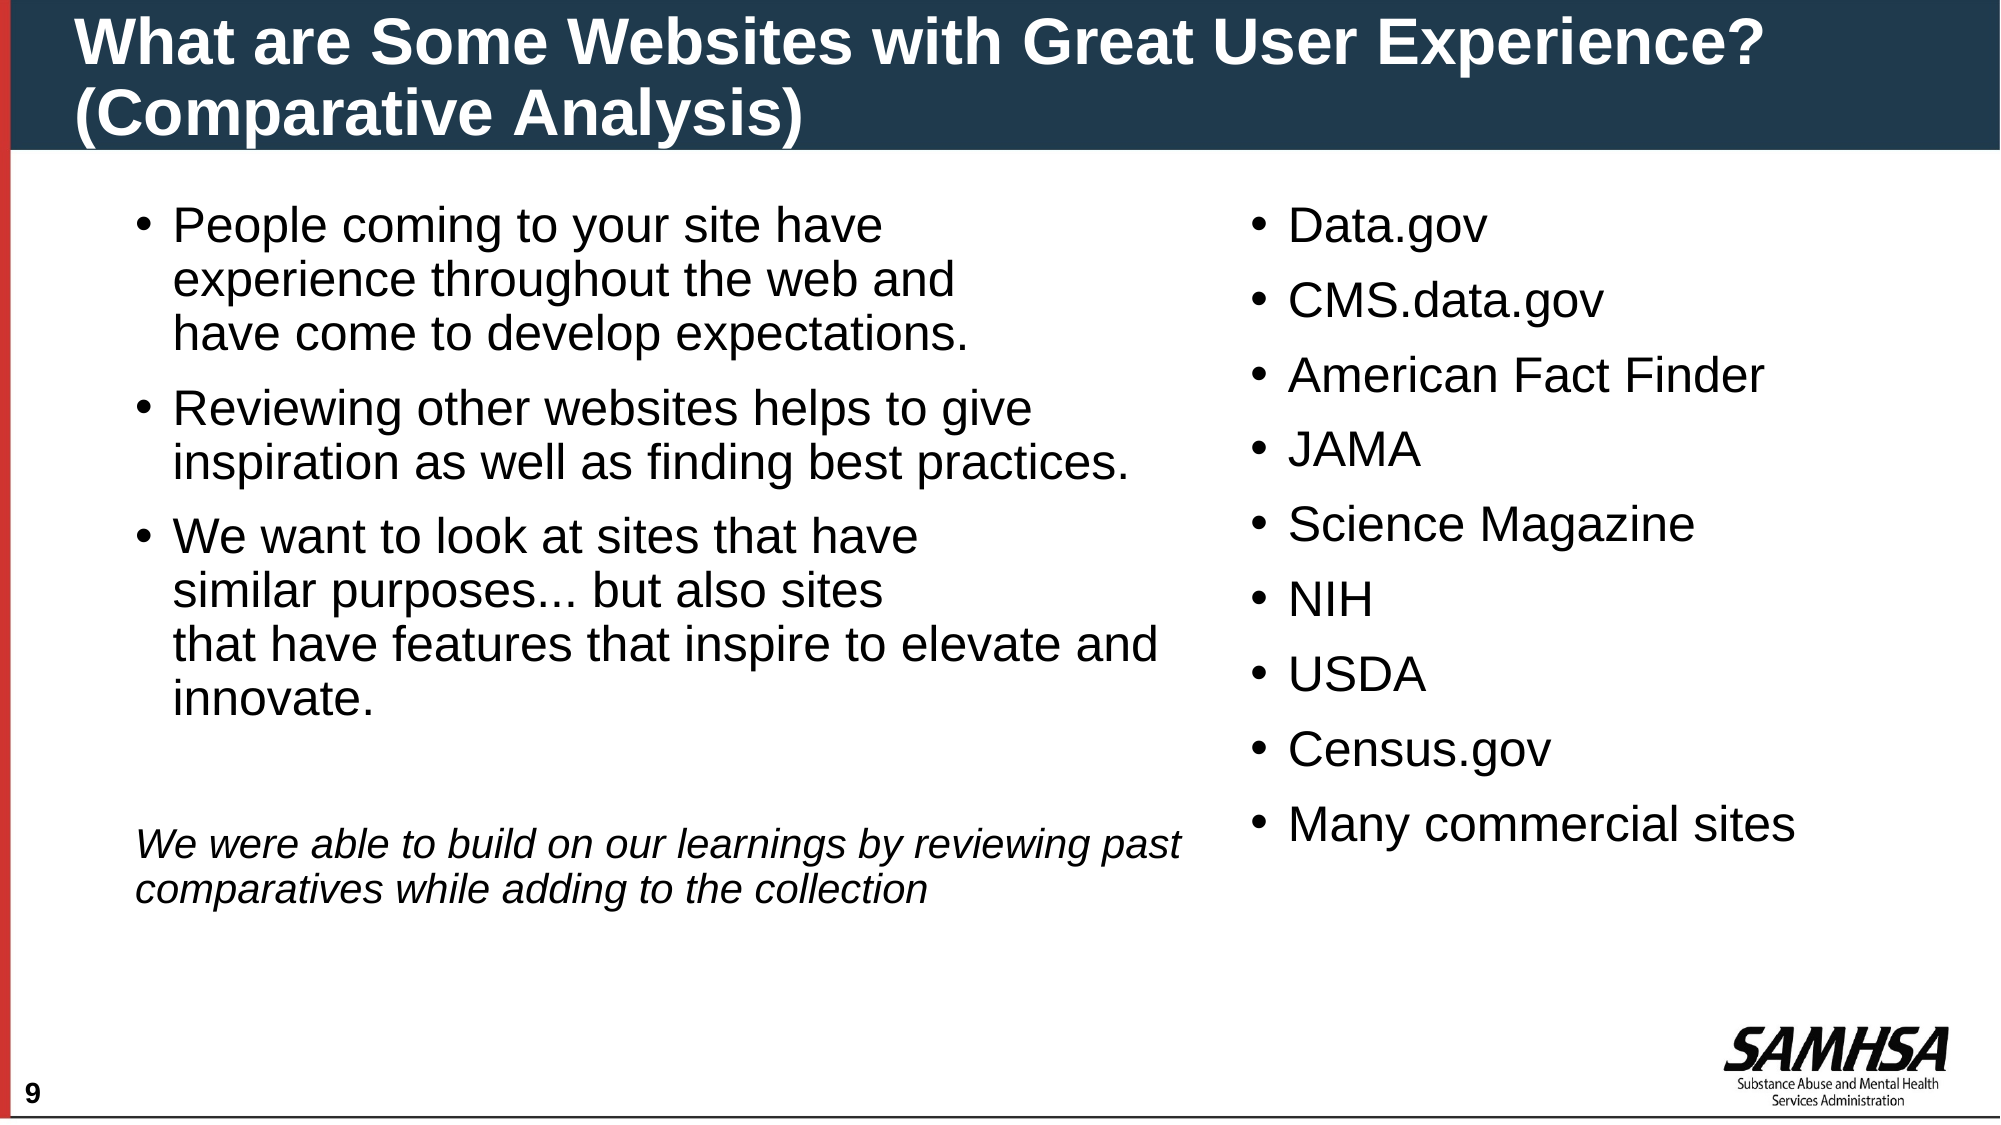

# What are Some Websites with Great User Experience? (Comparative Analysis)
People coming to your site have experience throughout the web and have come to develop expectations.
Reviewing other websites helps to give inspiration as well as finding best practices.
We want to look at sites that have similar purposes... but also sites that have features that inspire to elevate and innovate.

We were able to build on our learnings by reviewing past comparatives while adding to the collection

Data.gov
CMS.data.gov
American Fact Finder
JAMA
Science Magazine
NIH
USDA
Census.gov
Many commercial sites